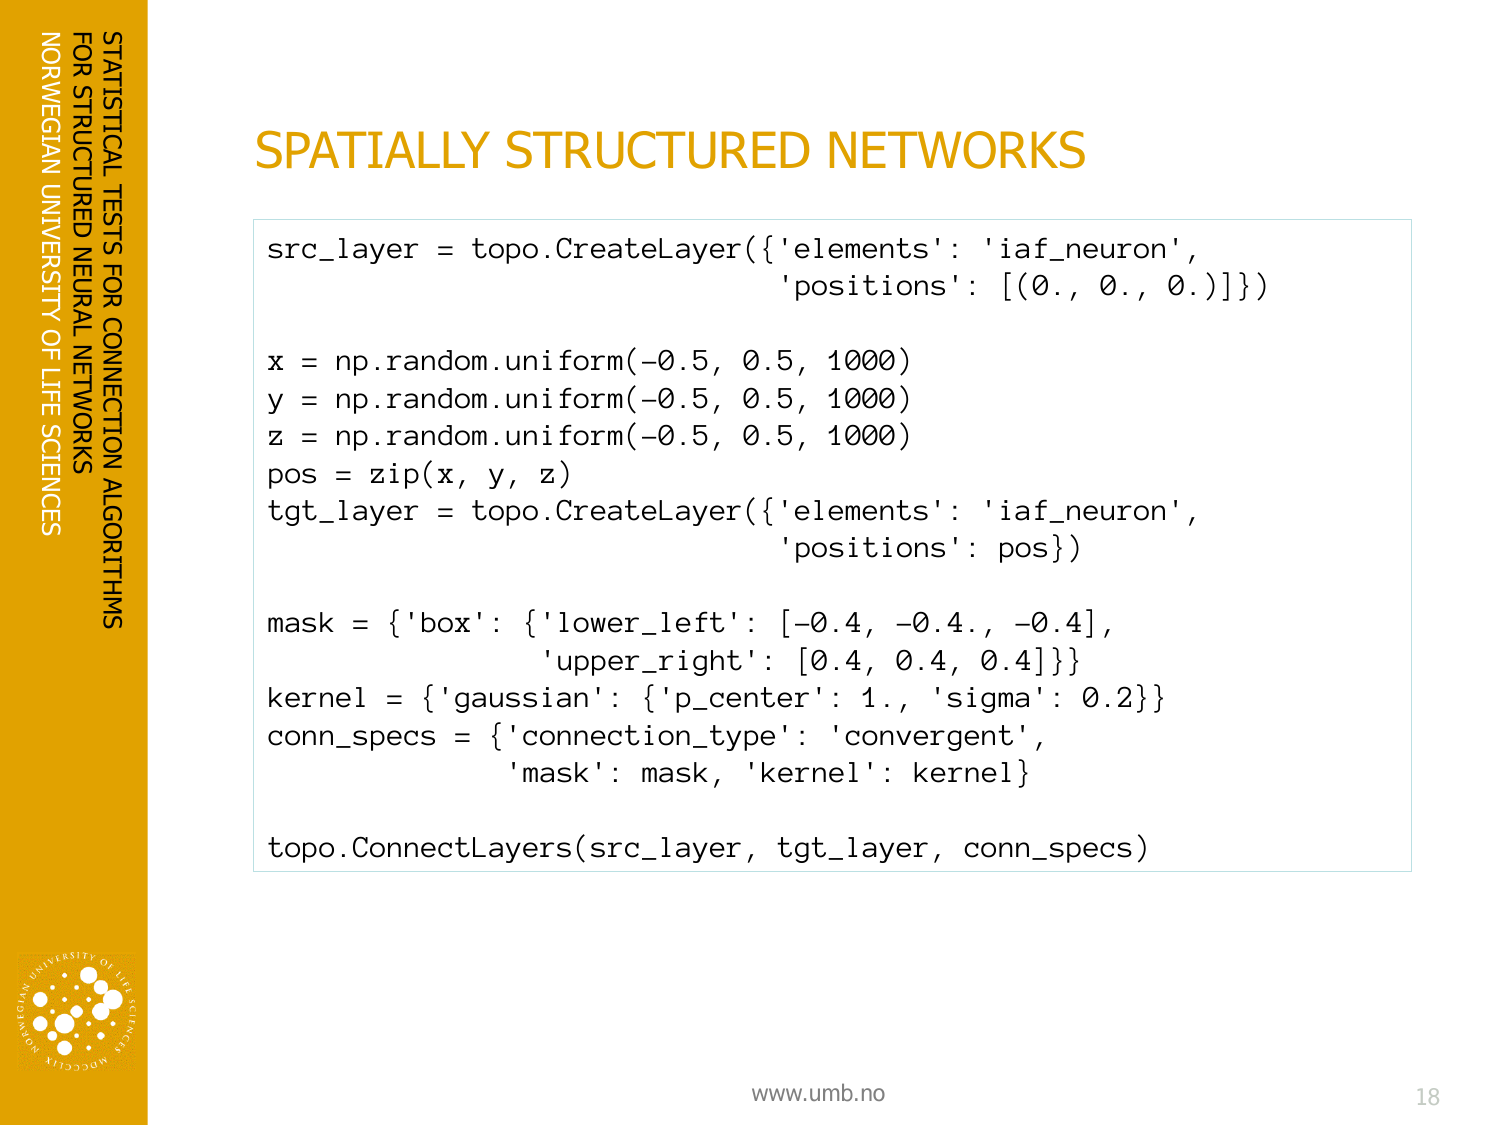

# SPATIALLY STRUCTURED NETWORKS

src_layer = topo.CreateLayer({'elements': 'iaf_neuron',
                              'positions': [(0., 0., 0.)]})

x = np.random.uniform(-0.5, 0.5, 1000)
y = np.random.uniform(-0.5, 0.5, 1000)
z = np.random.uniform(-0.5, 0.5, 1000)
pos = zip(x, y, z)
tgt_layer = topo.CreateLayer({'elements': 'iaf_neuron',
                              'positions': pos})

mask = {'box': {'lower_left': [-0.4, -0.4., -0.4],
                'upper_right': [0.4, 0.4, 0.4]}}
kernel = {'gaussian': {'p_center': 1., 'sigma': 0.2}}
conn_specs = {'connection_type': 'convergent',
              'mask': mask, 'kernel': kernel}

topo.ConnectLayers(src_layer, tgt_layer, conn_specs)
STATISTICAL TESTS FOR CONNECTION ALGORITHMS FOR STRUCTURED NEURAL NETWORKS
18